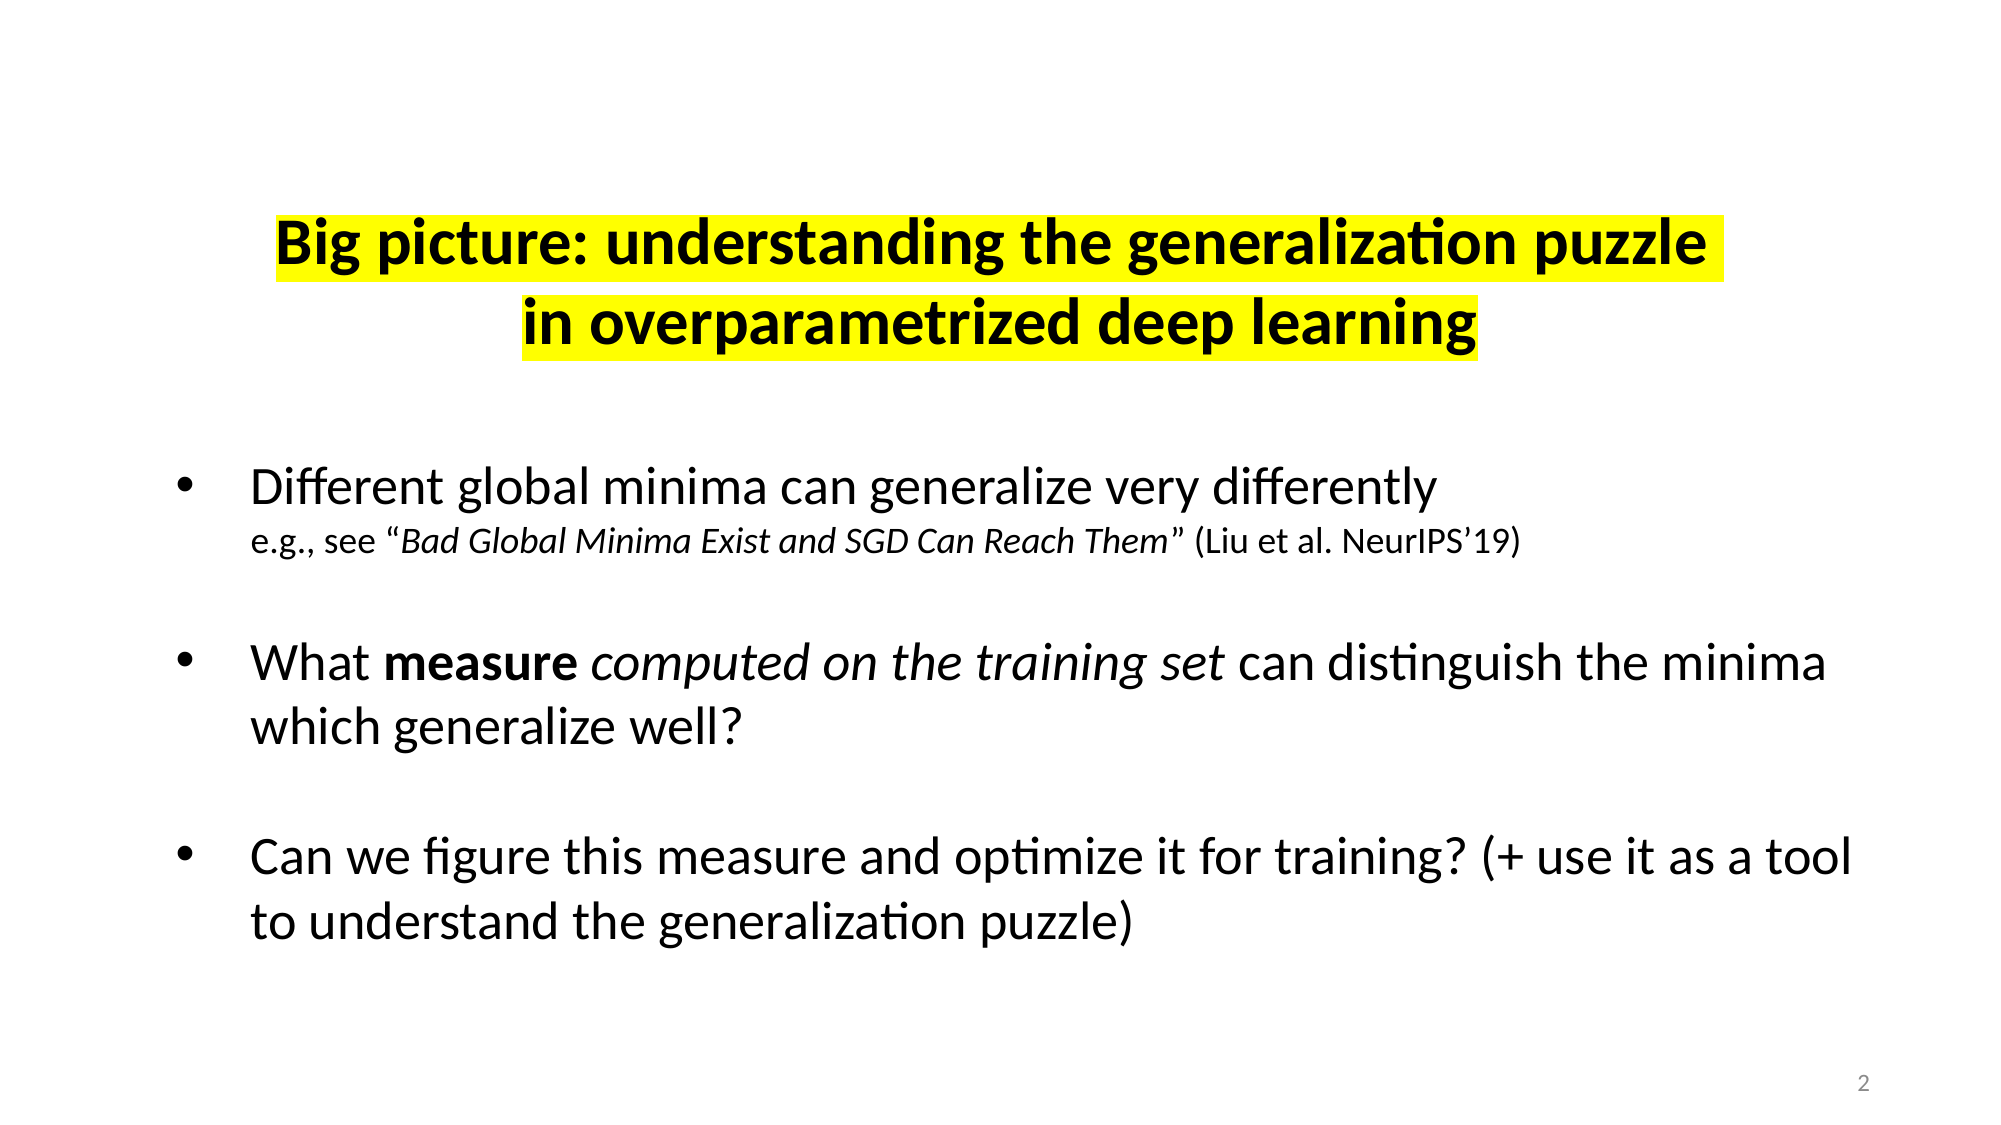

Big picture: understanding the generalization puzzle
in overparametrized deep learning
Different global minima can generalize very differently
e.g., see “Bad Global Minima Exist and SGD Can Reach Them” (Liu et al. NeurIPS’19)

What measure computed on the training set can distinguish the minima which generalize well?

Can we figure this measure and optimize it for training? (+ use it as a tool to understand the generalization puzzle)

2